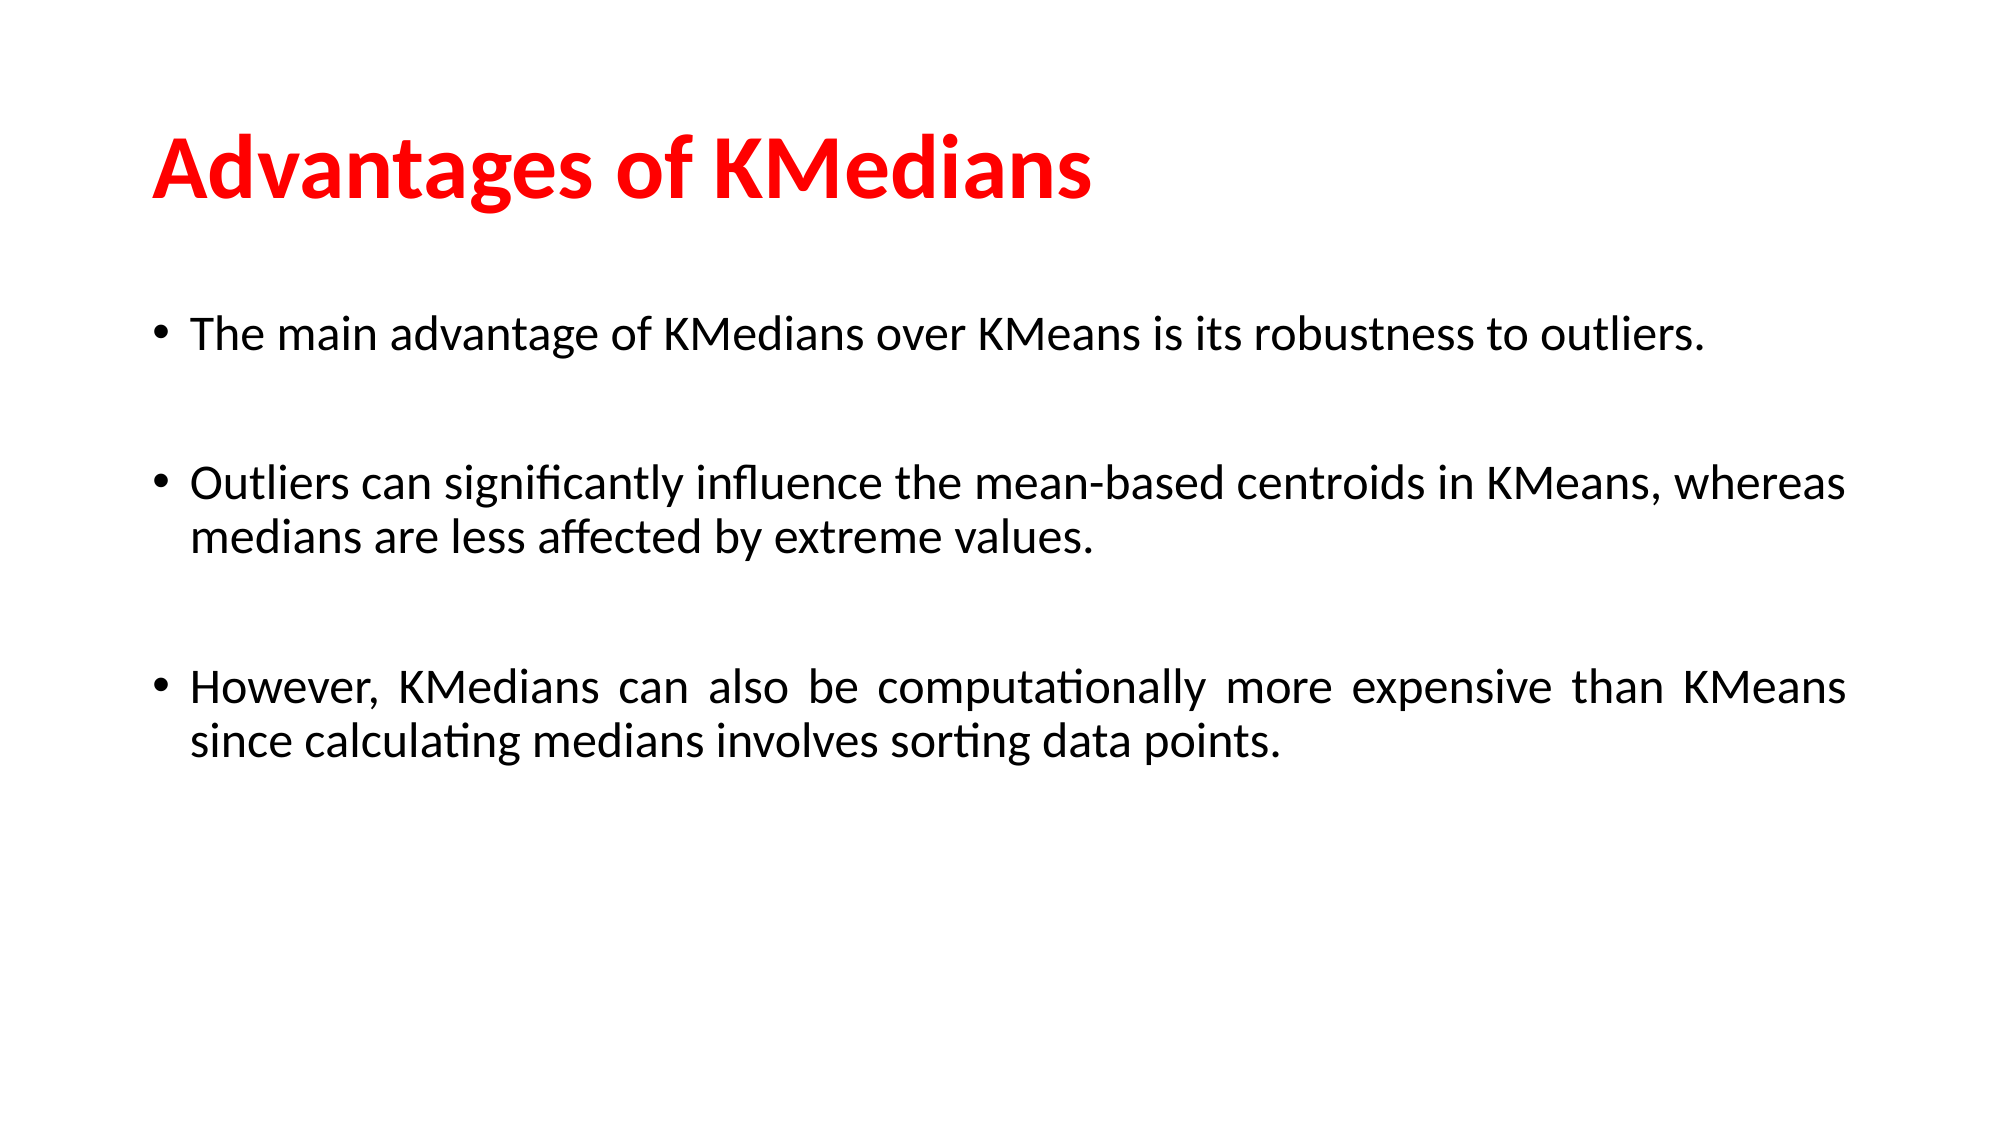

# Advantages of KMedians
The main advantage of KMedians over KMeans is its robustness to outliers.

Outliers can significantly influence the mean-based centroids in KMeans, whereas medians are less affected by extreme values.

However, KMedians can also be computationally more expensive than KMeans since calculating medians involves sorting data points.